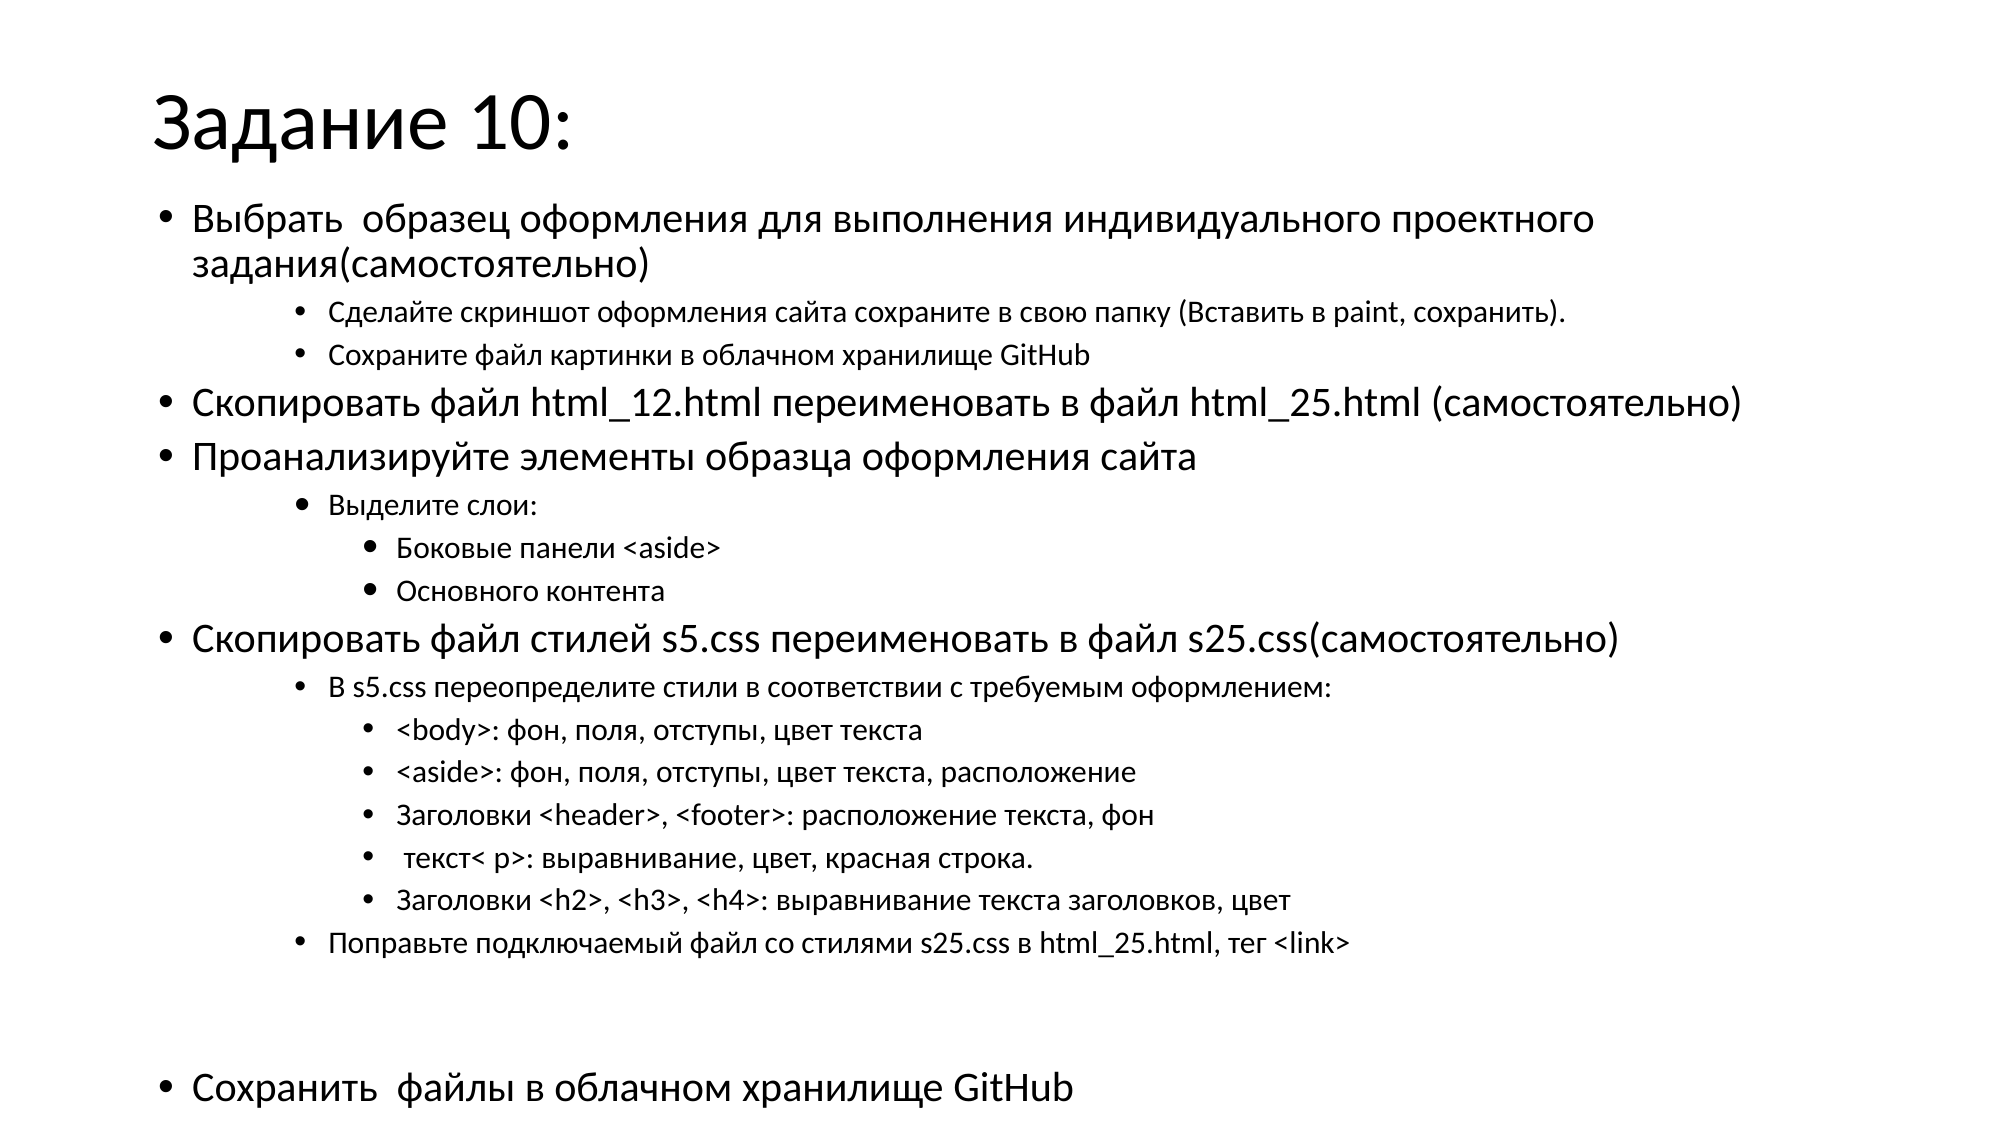

# Задание 10:
Выбрать  образец оформления для выполнения индивидуального проектного задания(самостоятельно)
Сделайте скриншот оформления сайта сохраните в свою папку (Вставить в paint, сохранить).
Сохраните файл картинки в облачном хранилище GitHub
Скопировать файл html_12.html переименовать в файл html_25.html (самостоятельно)
Проанализируйте элементы образца оформления сайта
Выделите слои:
Боковые панели <aside>
Основного контента
Скопировать файл стилей s5.css переименовать в файл s25.css(самостоятельно)
В s5.css переопределите стили в соответствии с требуемым оформлением:
<body>: фон, поля, отступы, цвет текста
<aside>: фон, поля, отступы, цвет текста, расположение
Заголовки <header>, <footer>: расположение текста, фон
 текст< p>: выравнивание, цвет, красная строка.
Заголовки <h2>, <h3>, <h4>: выравнивание текста заголовков, цвет
Поправьте подключаемый файл со стилями s25.css в html_25.html, тег <link>

Сохранить  файлы в облачном хранилище GitHub